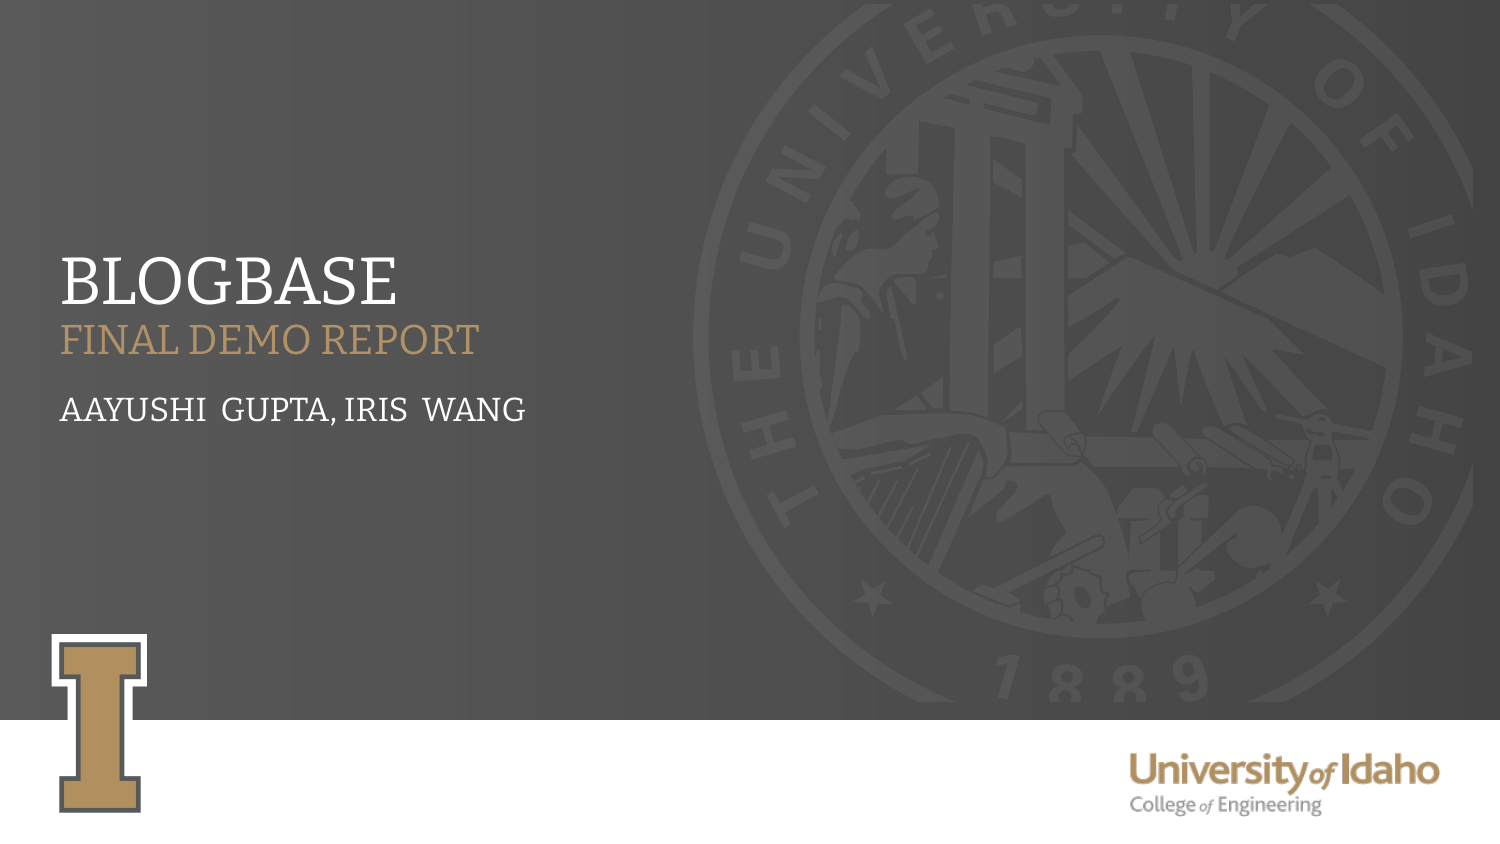

# Blogbase final Demo report Aayushi gupta, Iris  Wang